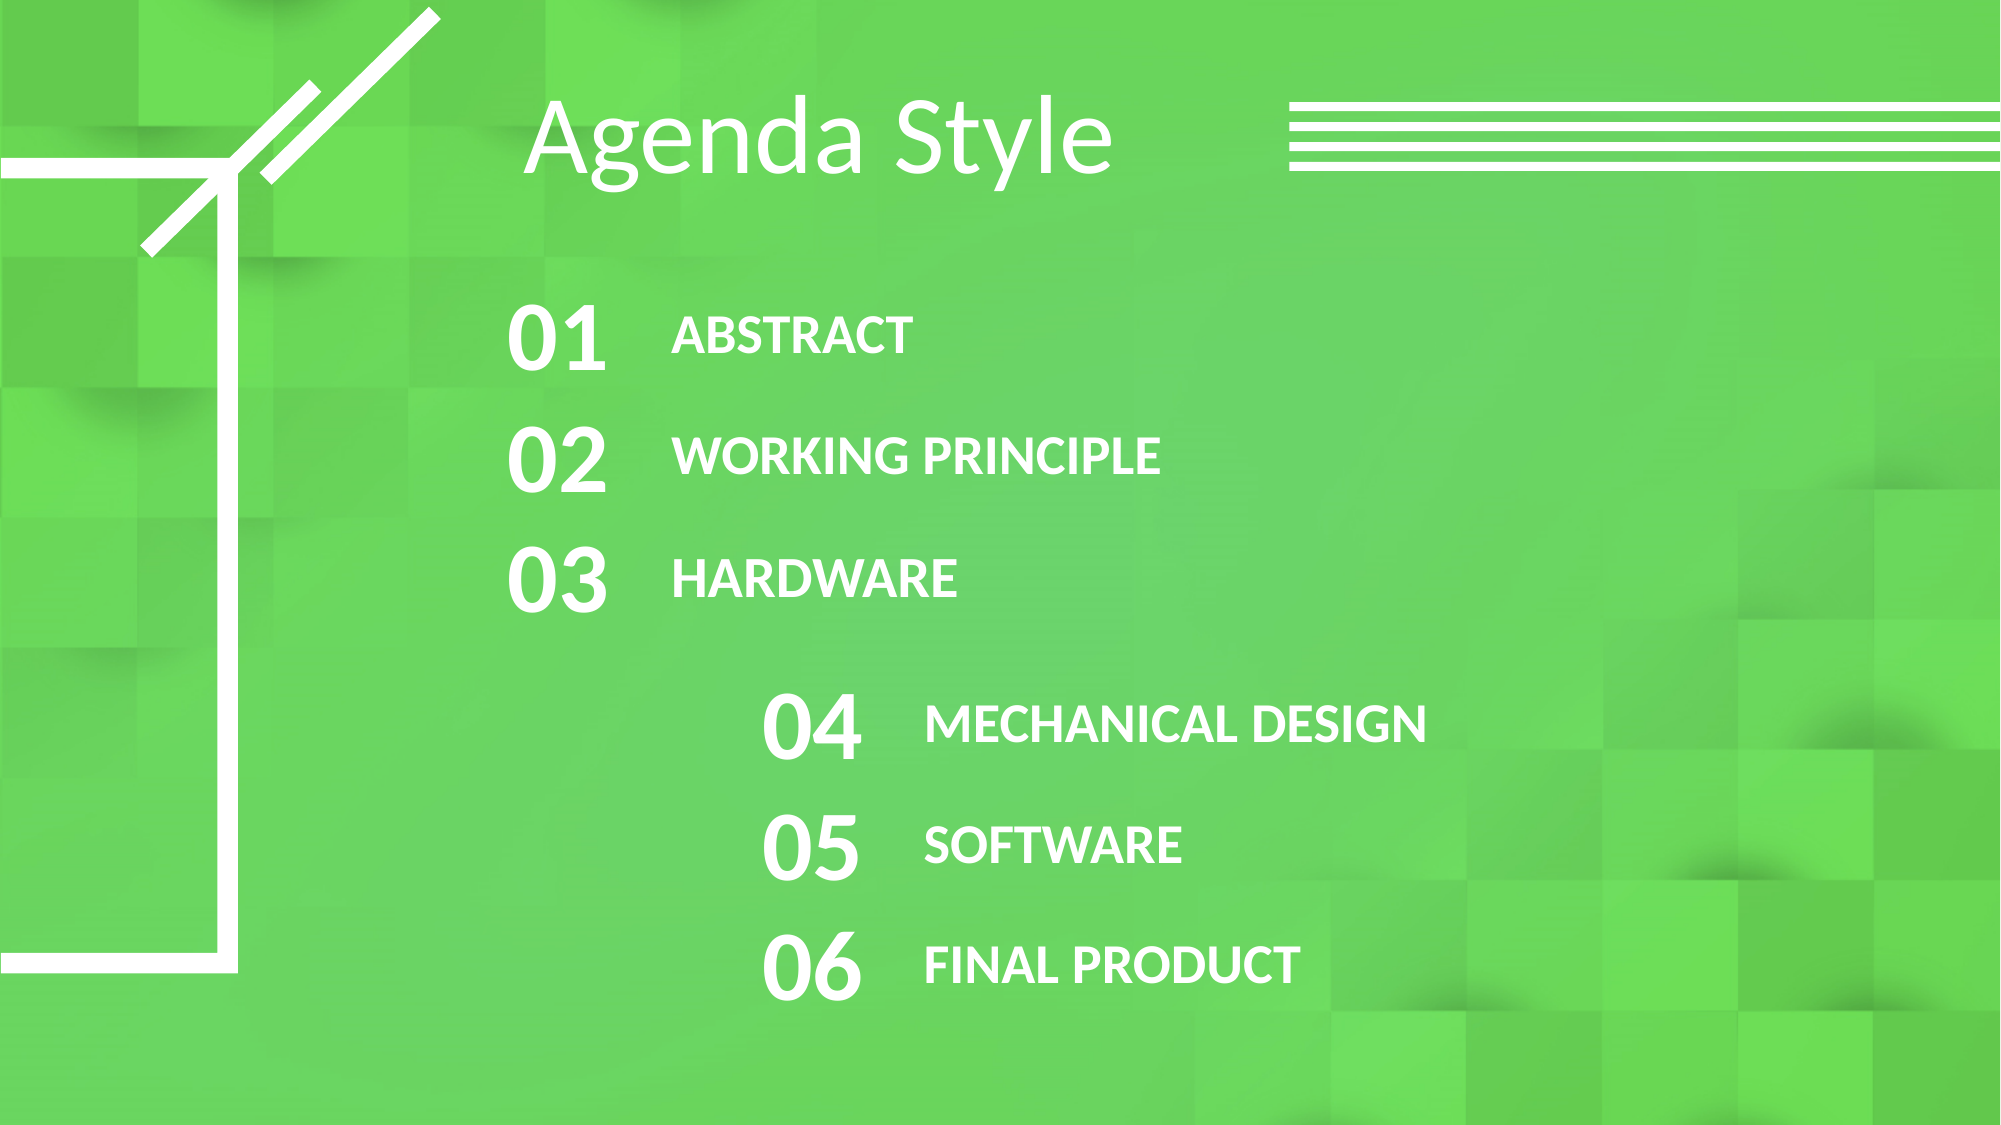

Agenda Style

01
ABSTRACT
02
WORKING PRINCIPLE
03
HARDWARE

04
MECHANICAL DESIGN
05
SOFTWARE
06
FINAL PRODUCT